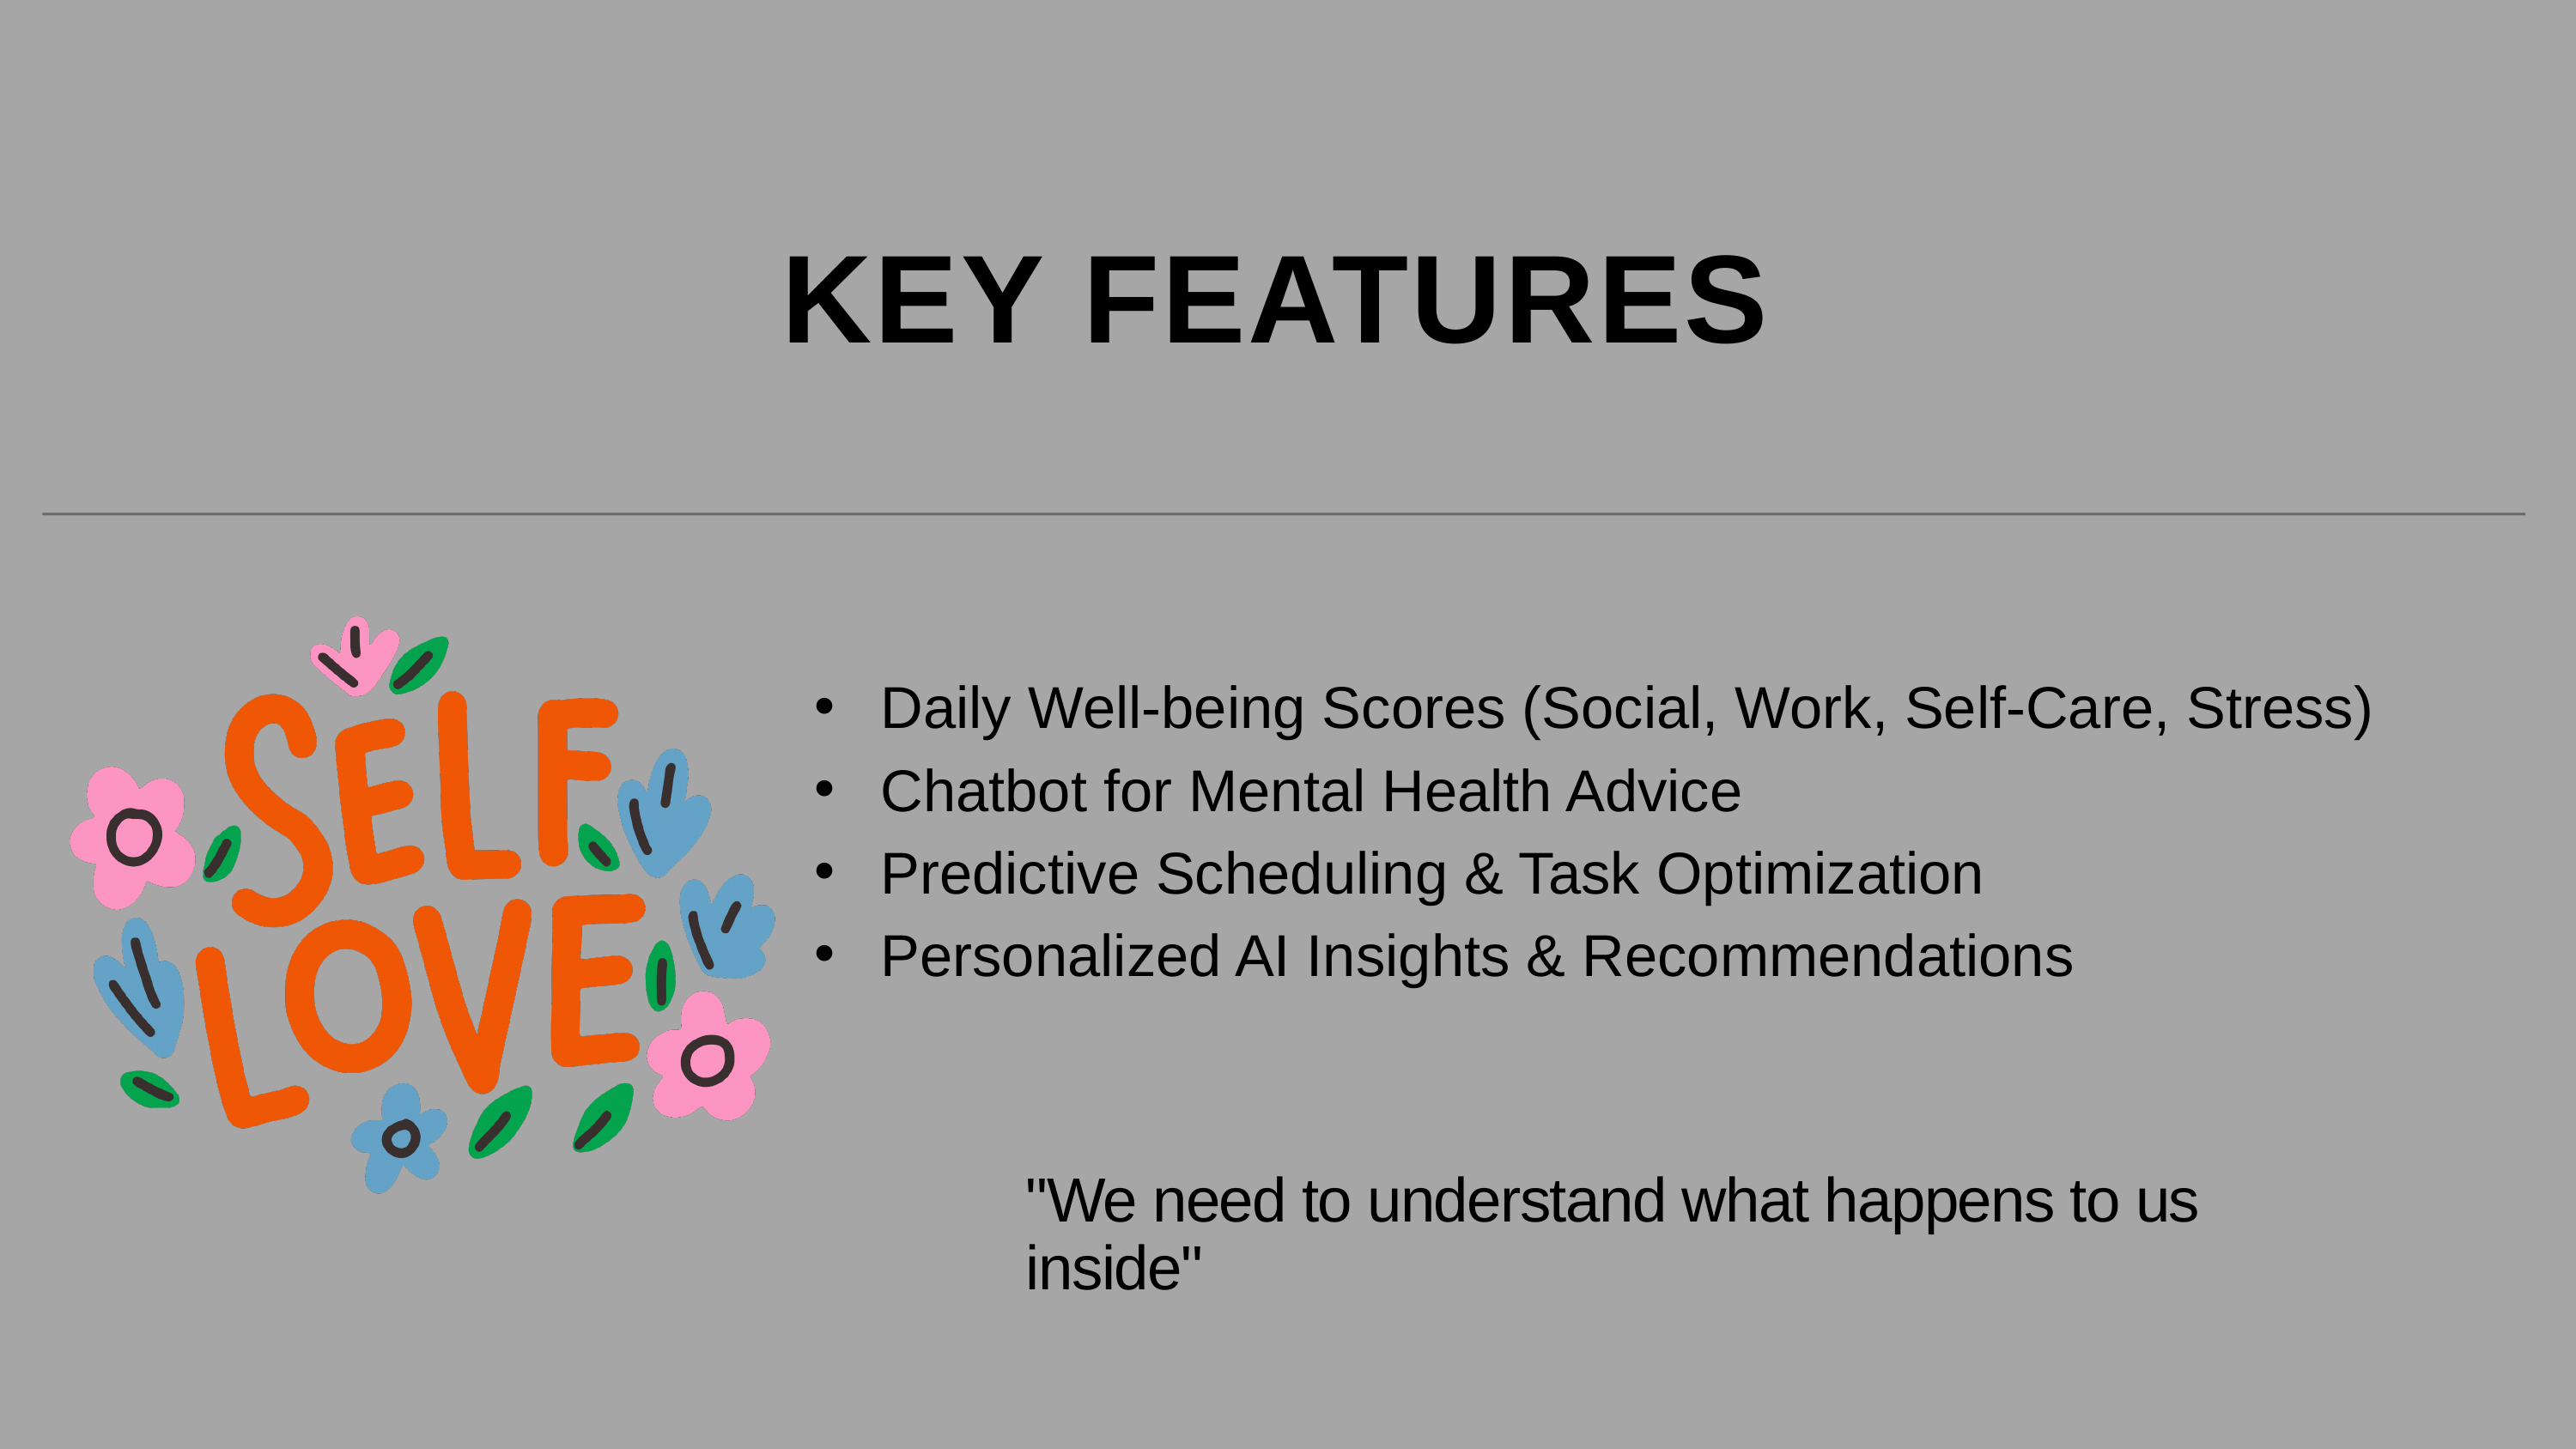

KEY FEATURES

 Daily Well-being Scores (Social, Work, Self-Care, Stress)
 Chatbot for Mental Health Advice
 Predictive Scheduling & Task Optimization
 Personalized AI Insights & Recommendations

"We need to understand what happens to us inside"